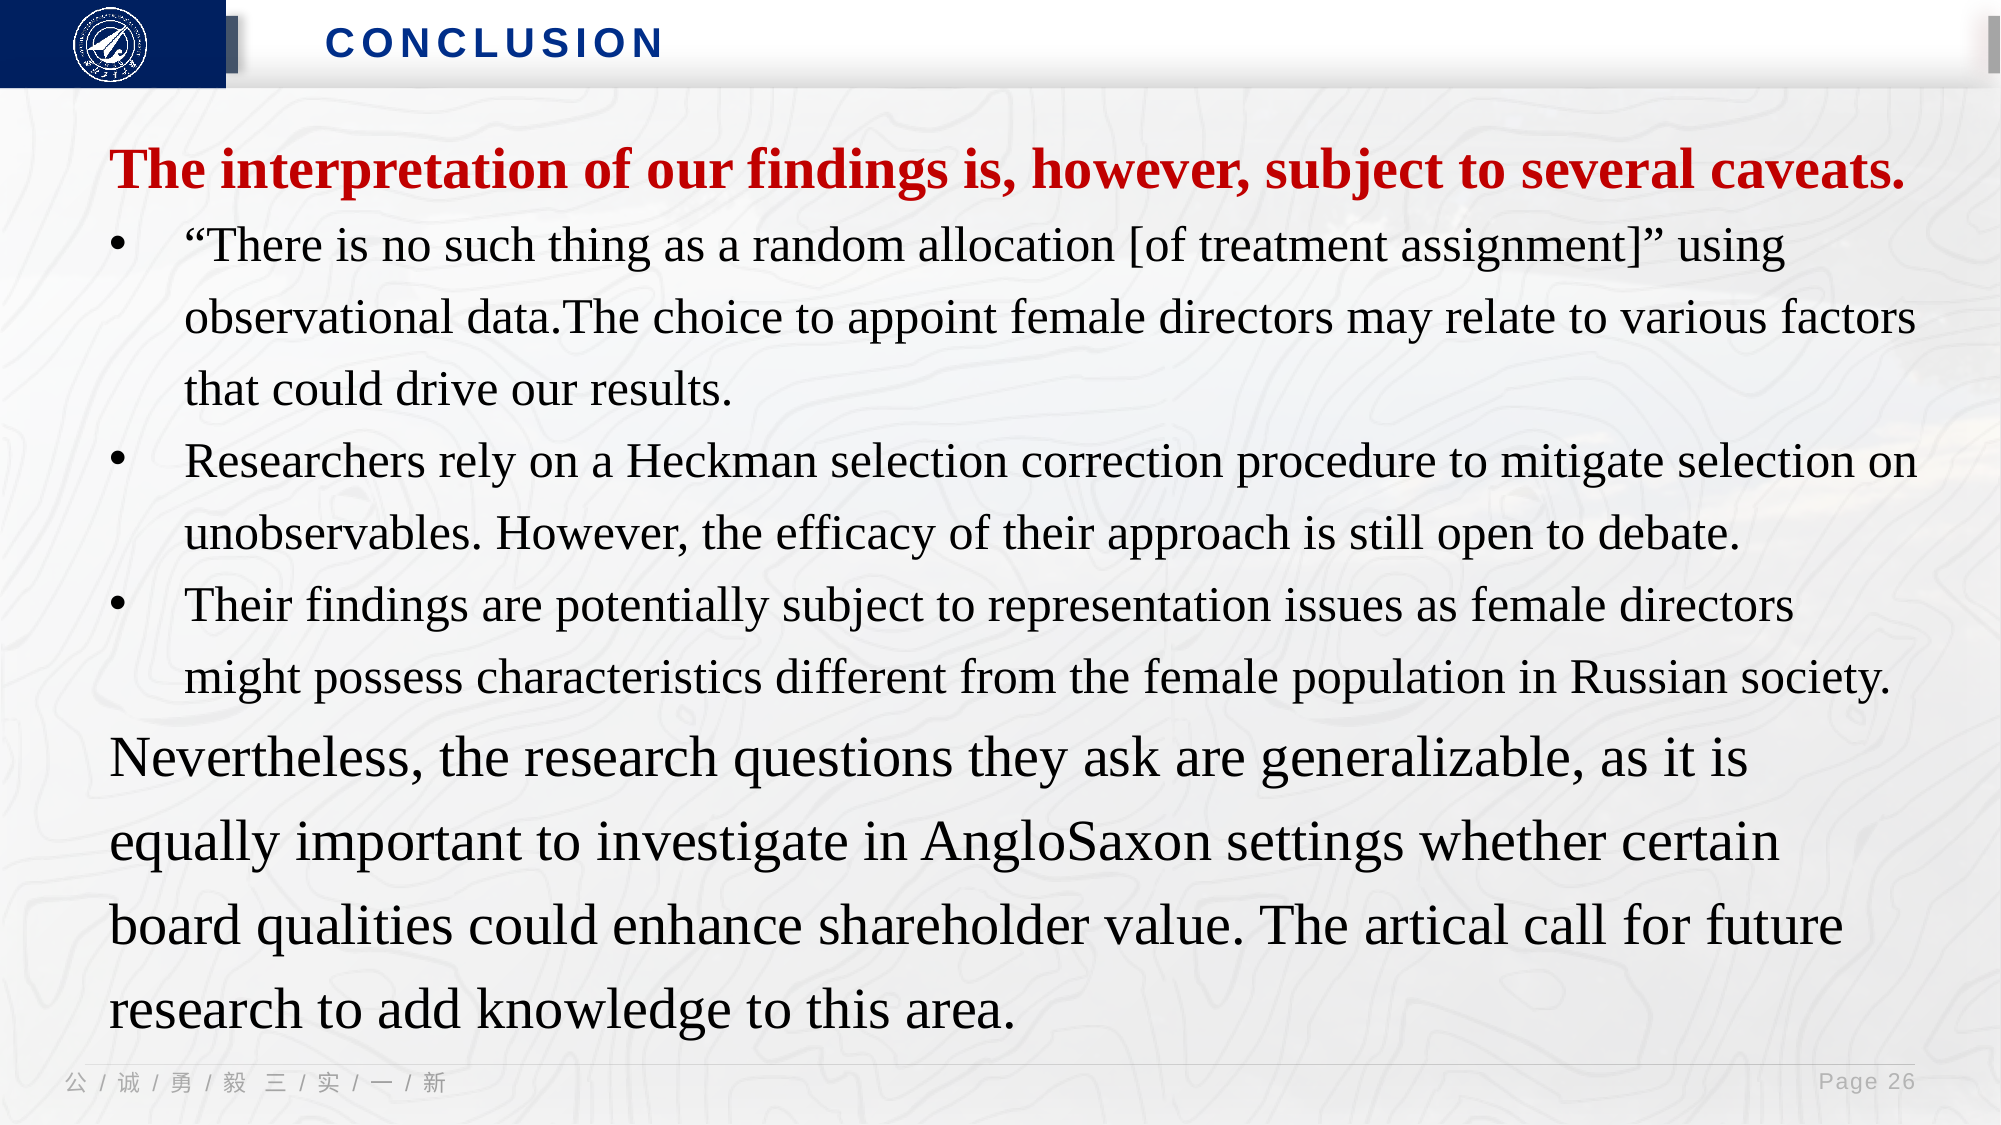

CONCLUSION
The interpretation of our findings is, however, subject to several caveats.
“There is no such thing as a random allocation [of treatment assignment]” using observational data.The choice to appoint female directors may relate to various factors that could drive our results.
Researchers rely on a Heckman selection correction procedure to mitigate selection on unobservables. However, the efficacy of their approach is still open to debate.
Their findings are potentially subject to representation issues as female directors might possess characteristics different from the female population in Russian society.
Nevertheless, the research questions they ask are generalizable, as it is equally important to investigate in AngloSaxon settings whether certain board qualities could enhance shareholder value. The artical call for future research to add knowledge to this area.
  Page 26